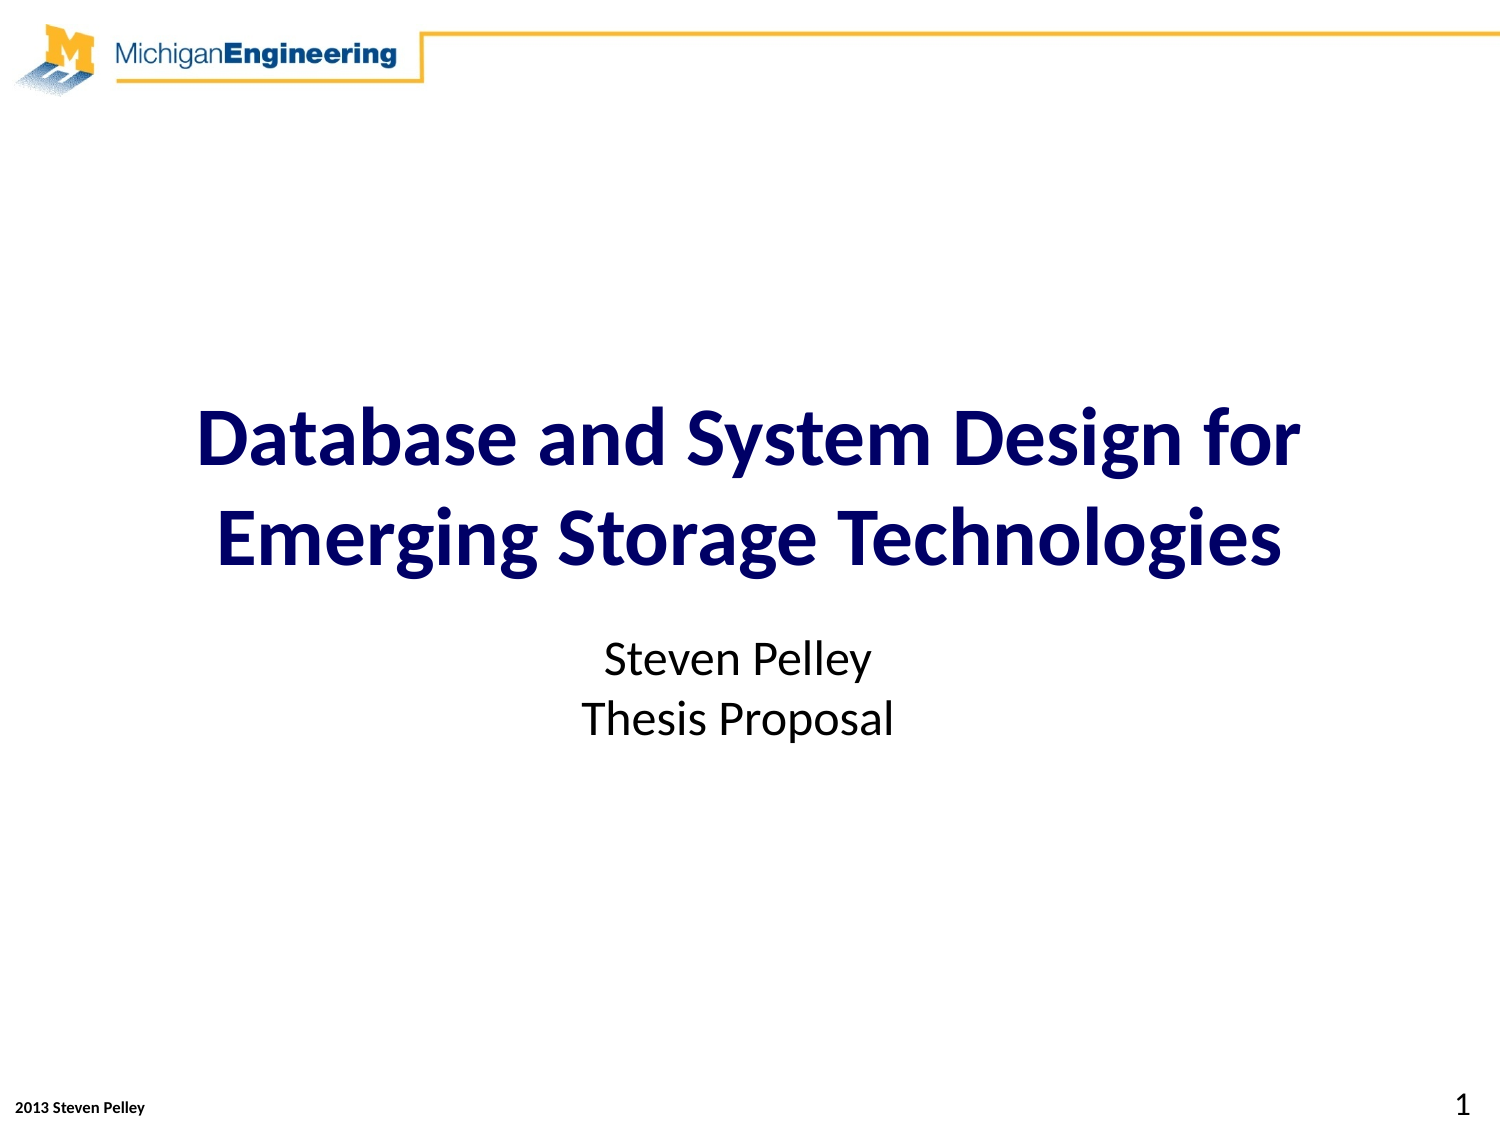

# Database and System Design for Emerging Storage Technologies
Steven Pelley
Thesis Proposal
1